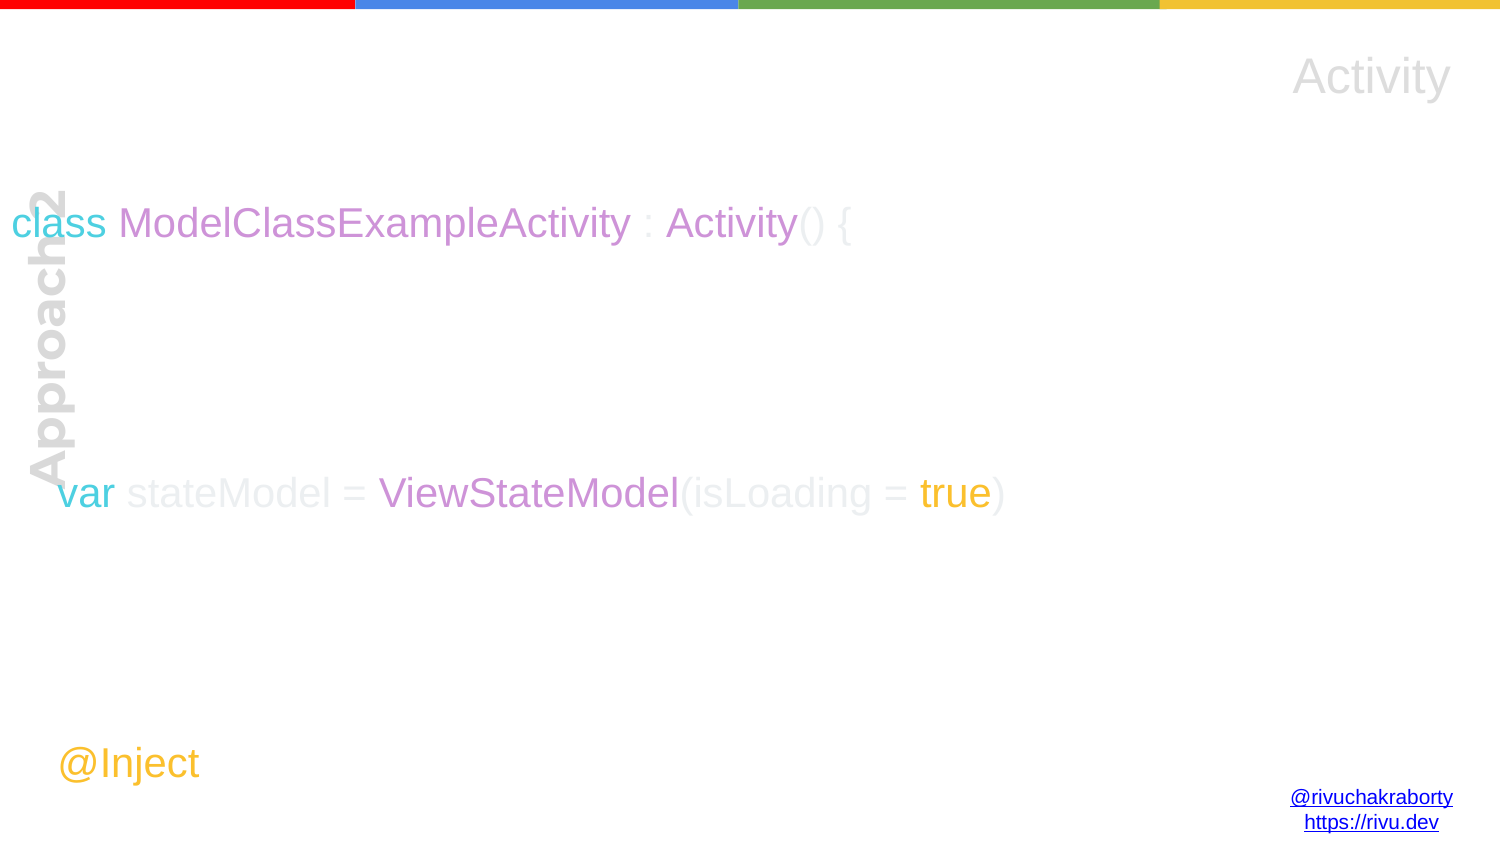

Activity
How to Manage States with Compose
class ModelClassExampleActivity : Activity() {

    var stateModel = ViewStateModel(isLoading = true)

    @Inject
    lateinit var presenter: Presenter

    val compositeDisposable = CompositeDisposable()

    override fun onCreate(savedInstanceState: Bundle?) {
        super.onCreate(savedInstanceState)

        setContent {
            CraneWrapper {
                CustomTheme {
                    ModelComposable(stateModel,::loadData)
                }
            }
        }

        loadData()
    }

    private fun loadData() {
        stateModel.isLoading = true
        val disposable = presenter.getUserAsync()
            .subscribe {
                when (it) {
                    is UserViewState.Loading ->
                        stateModel.isLoading = true
                    is UserViewState.Failure ->
                        stateModel.error = it.errorDetails
                    is UserViewState.Success ->
                        stateModel.user = it.user
                }
            }

        compositeDisposable.add(disposable)
    }

    override fun onDestroy() {
        super.onDestroy()
        compositeDisposable.dispose()
    }
}
Approach 2
@rivuchakraborty
https://rivu.dev